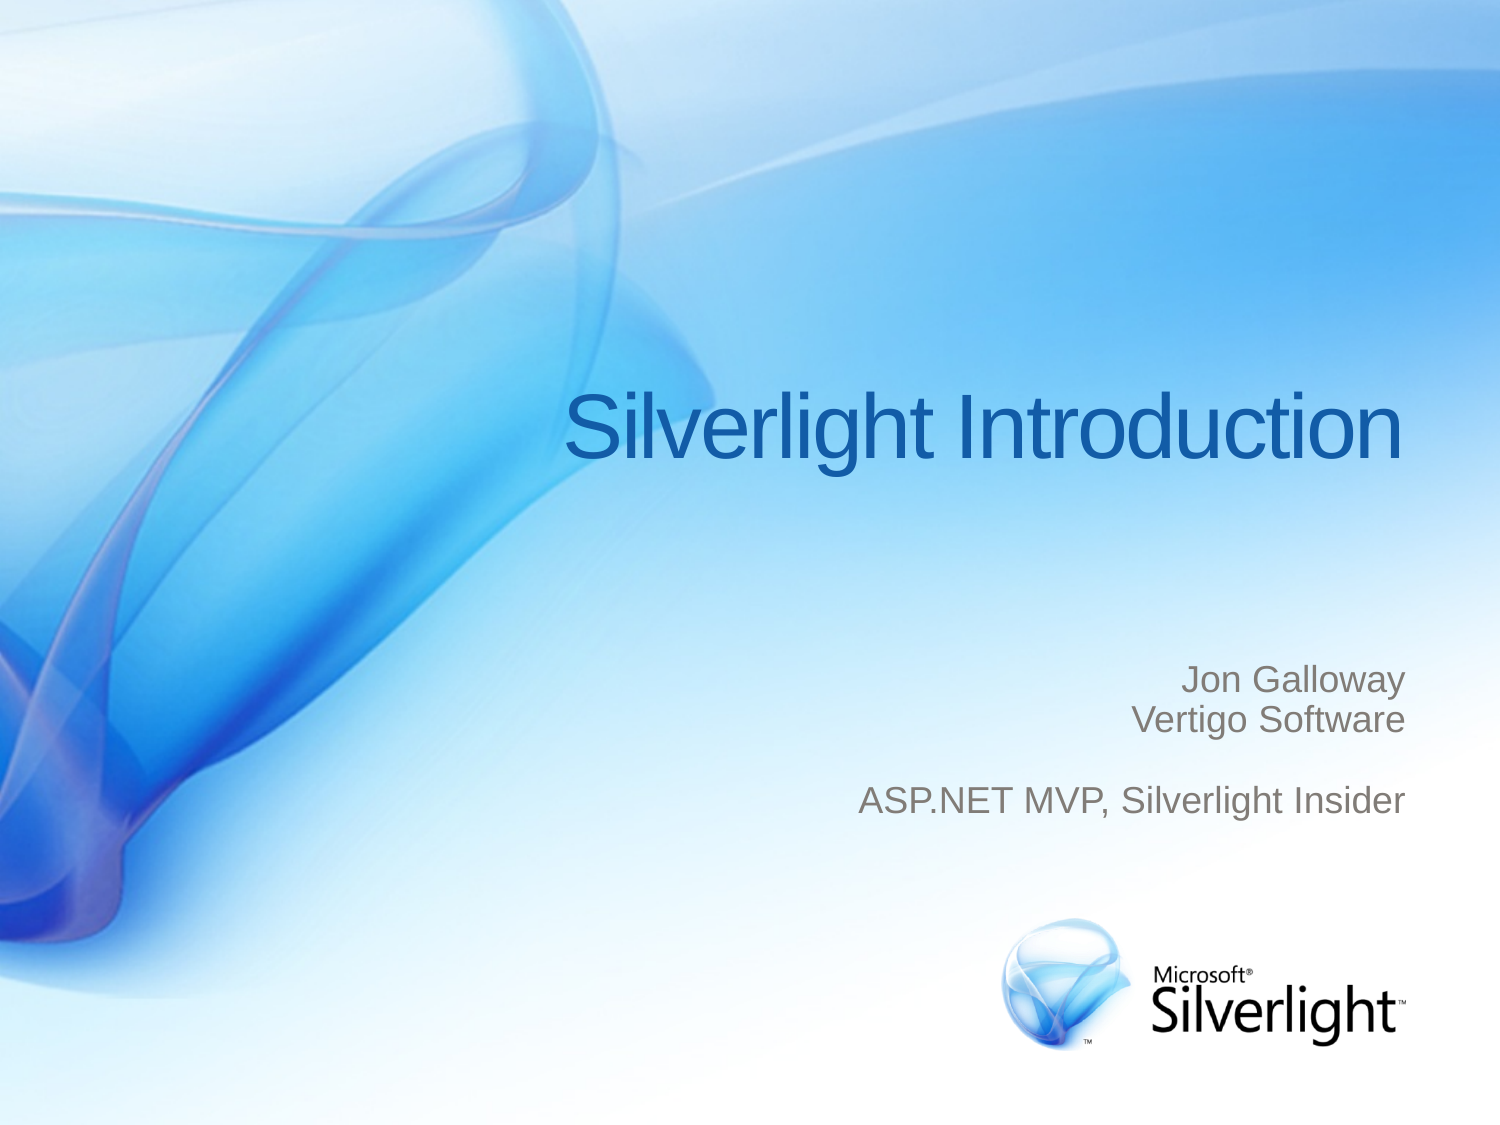

# Silverlight Introduction
Jon Galloway
Vertigo Software

ASP.NET MVP, Silverlight Insider